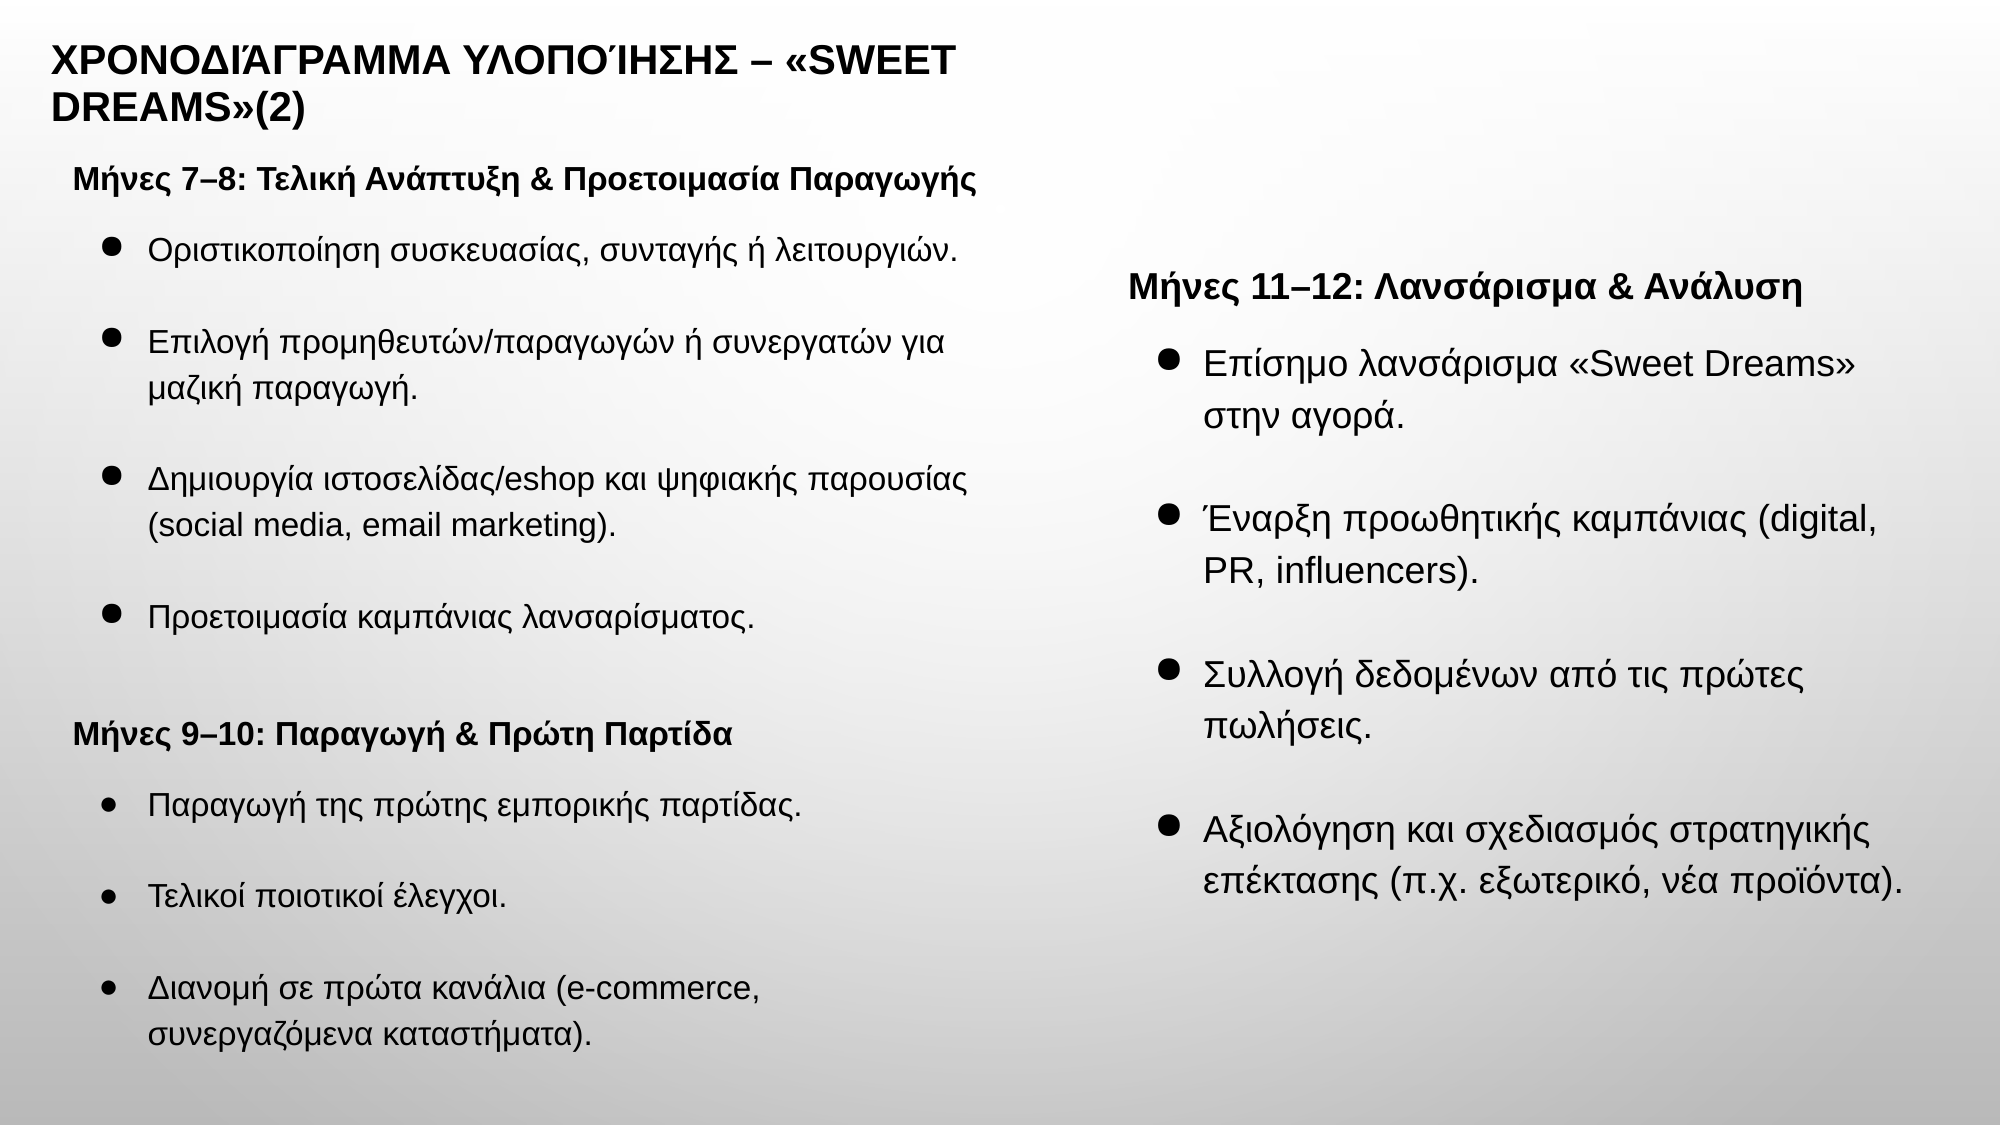

Χρονοδιάγραμμα Υλοποίησης – «Sweet Dreams»(2)
Μήνες 7–8: Τελική Ανάπτυξη & Προετοιμασία Παραγωγής
Οριστικοποίηση συσκευασίας, συνταγής ή λειτουργιών.
Επιλογή προμηθευτών/παραγωγών ή συνεργατών για μαζική παραγωγή.
Δημιουργία ιστοσελίδας/eshop και ψηφιακής παρουσίας (social media, email marketing).
Προετοιμασία καμπάνιας λανσαρίσματος.
Μήνες 9–10: Παραγωγή & Πρώτη Παρτίδα
Παραγωγή της πρώτης εμπορικής παρτίδας.
Τελικοί ποιοτικοί έλεγχοι.
Διανομή σε πρώτα κανάλια (e-commerce, συνεργαζόμενα καταστήματα).

Μήνες 11–12: Λανσάρισμα & Ανάλυση
Επίσημο λανσάρισμα «Sweet Dreams» στην αγορά.
Έναρξη προωθητικής καμπάνιας (digital, PR, influencers).
Συλλογή δεδομένων από τις πρώτες πωλήσεις.
Αξιολόγηση και σχεδιασμός στρατηγικής επέκτασης (π.χ. εξωτερικό, νέα προϊόντα).